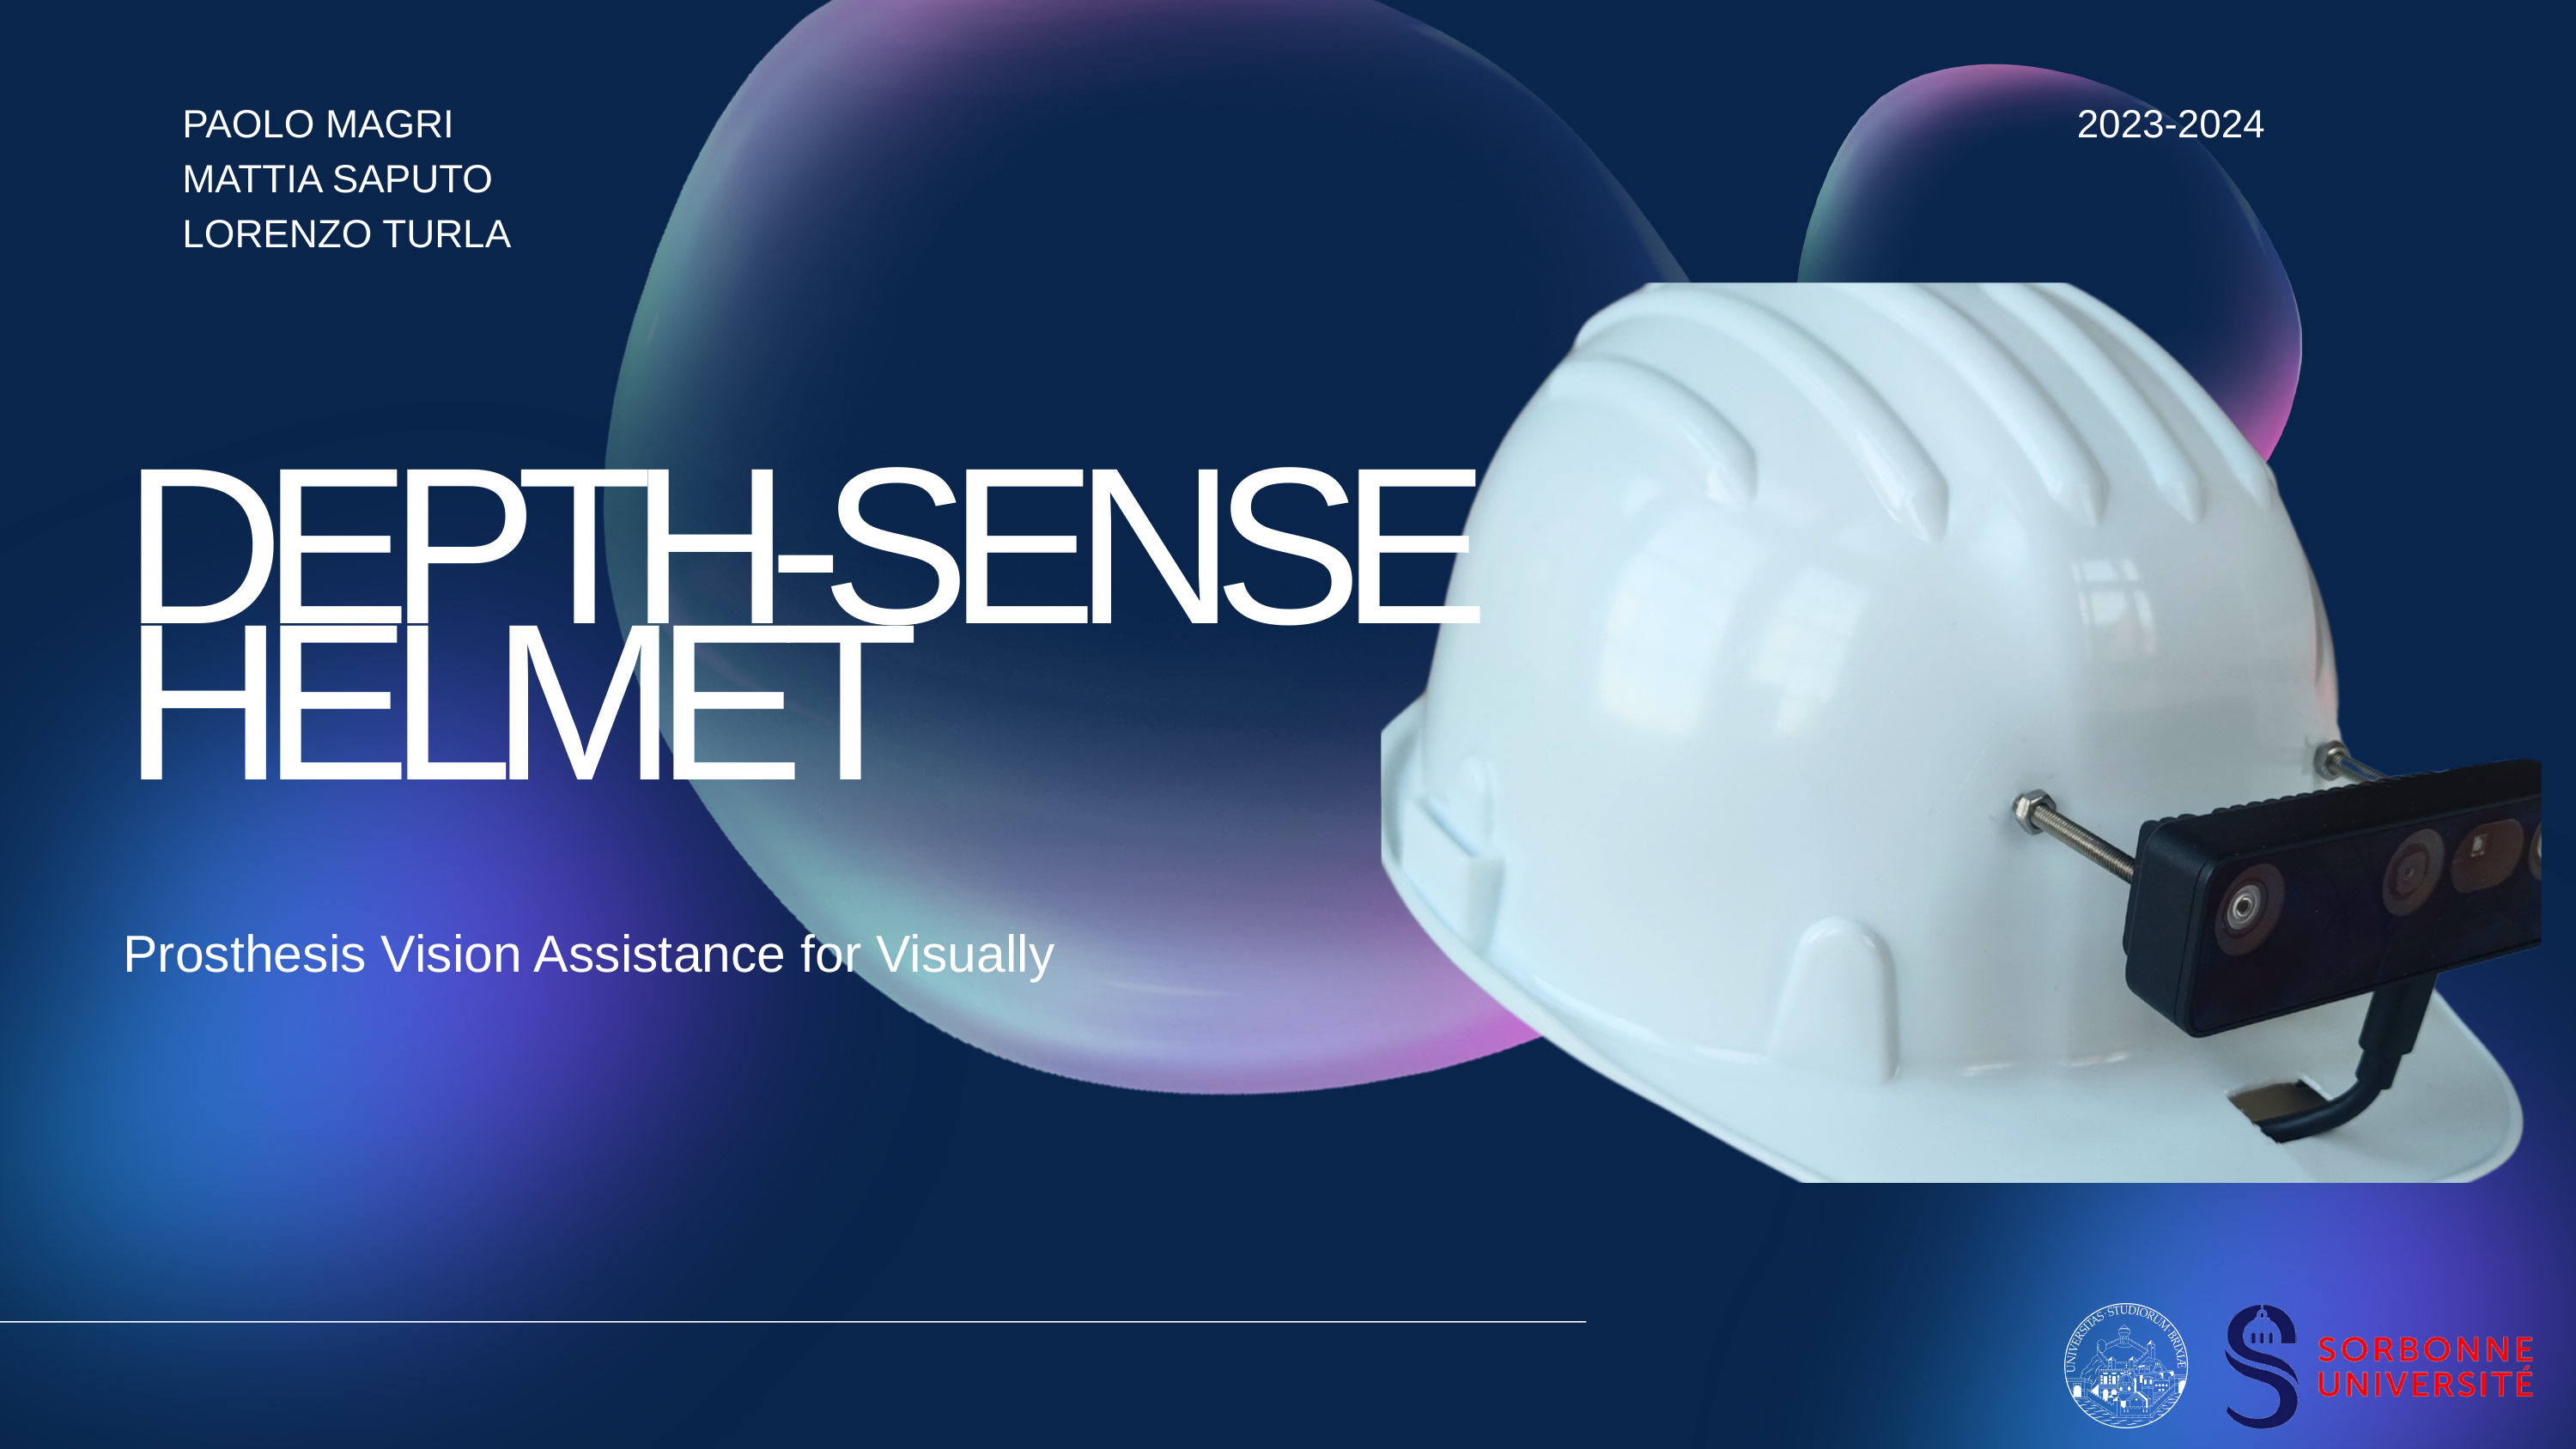

PAOLO MAGRI
MATTIA SAPUTO
LORENZO TURLA
 2023-2024

DEPTH-SENSE HELMET

Prosthesis Vision Assistance for Visually